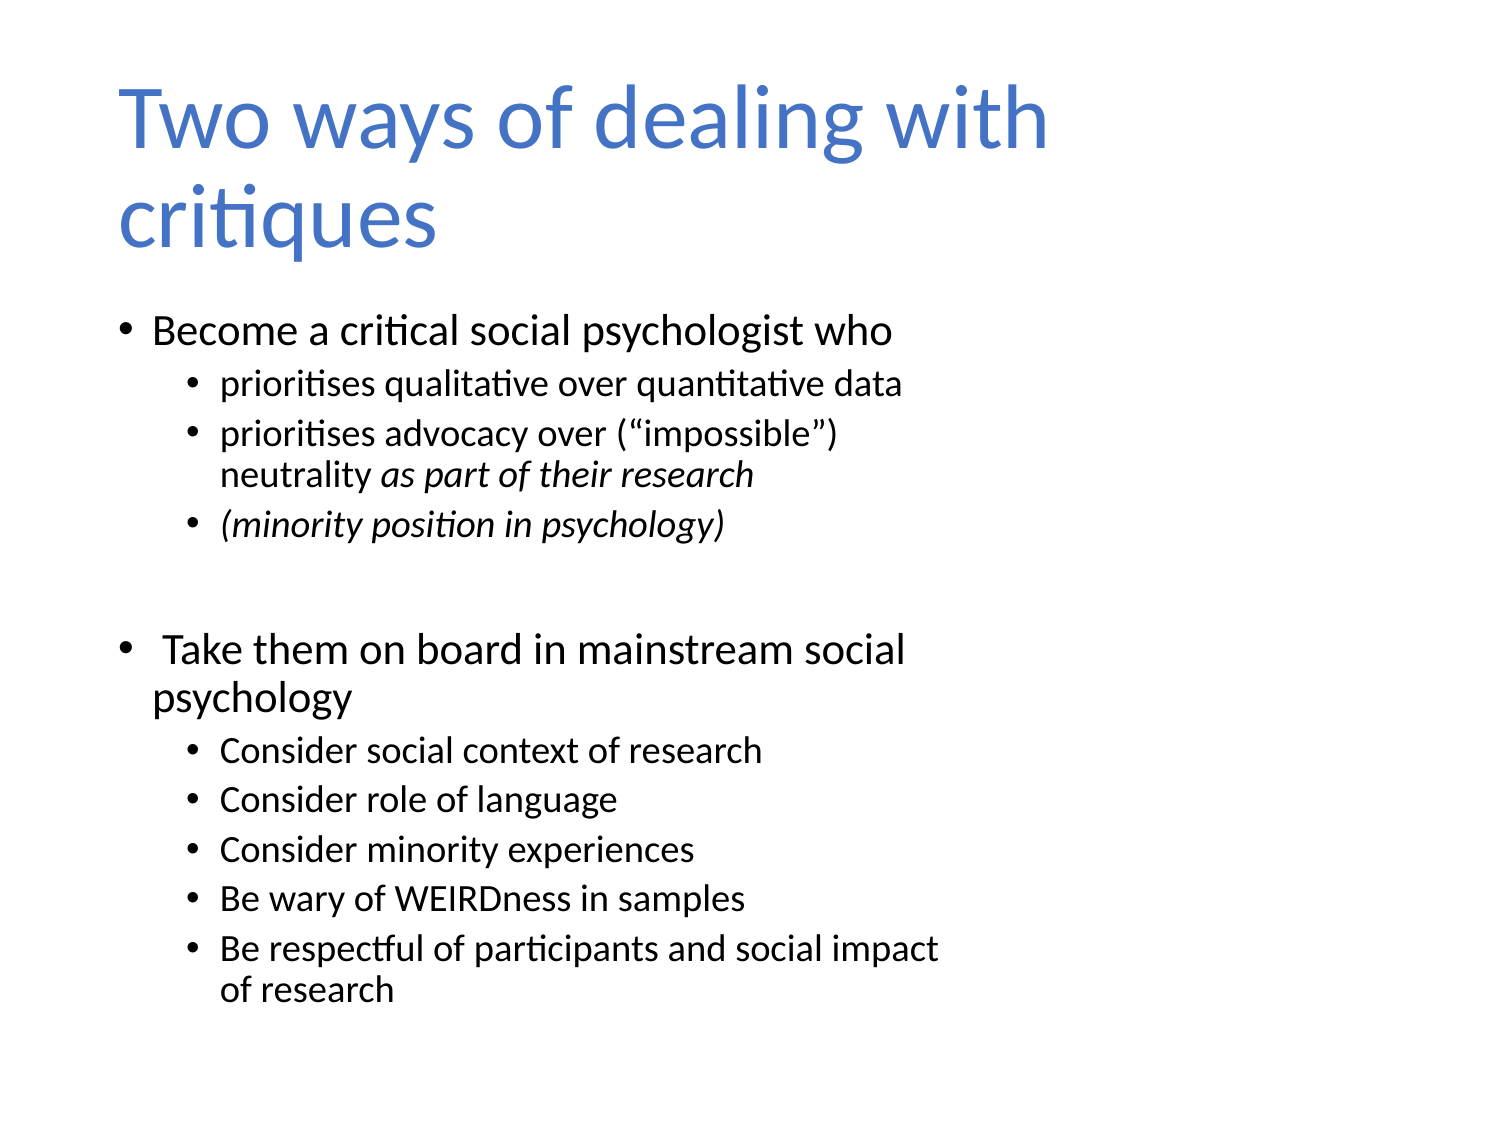

# Two ways of dealing with critiques
Become a critical social psychologist who
prioritises qualitative over quantitative data
prioritises advocacy over (“impossible”) neutrality as part of their research
(minority position in psychology)

 Take them on board in mainstream social psychology
Consider social context of research
Consider role of language
Consider minority experiences
Be wary of WEIRDness in samples
Be respectful of participants and social impact of research